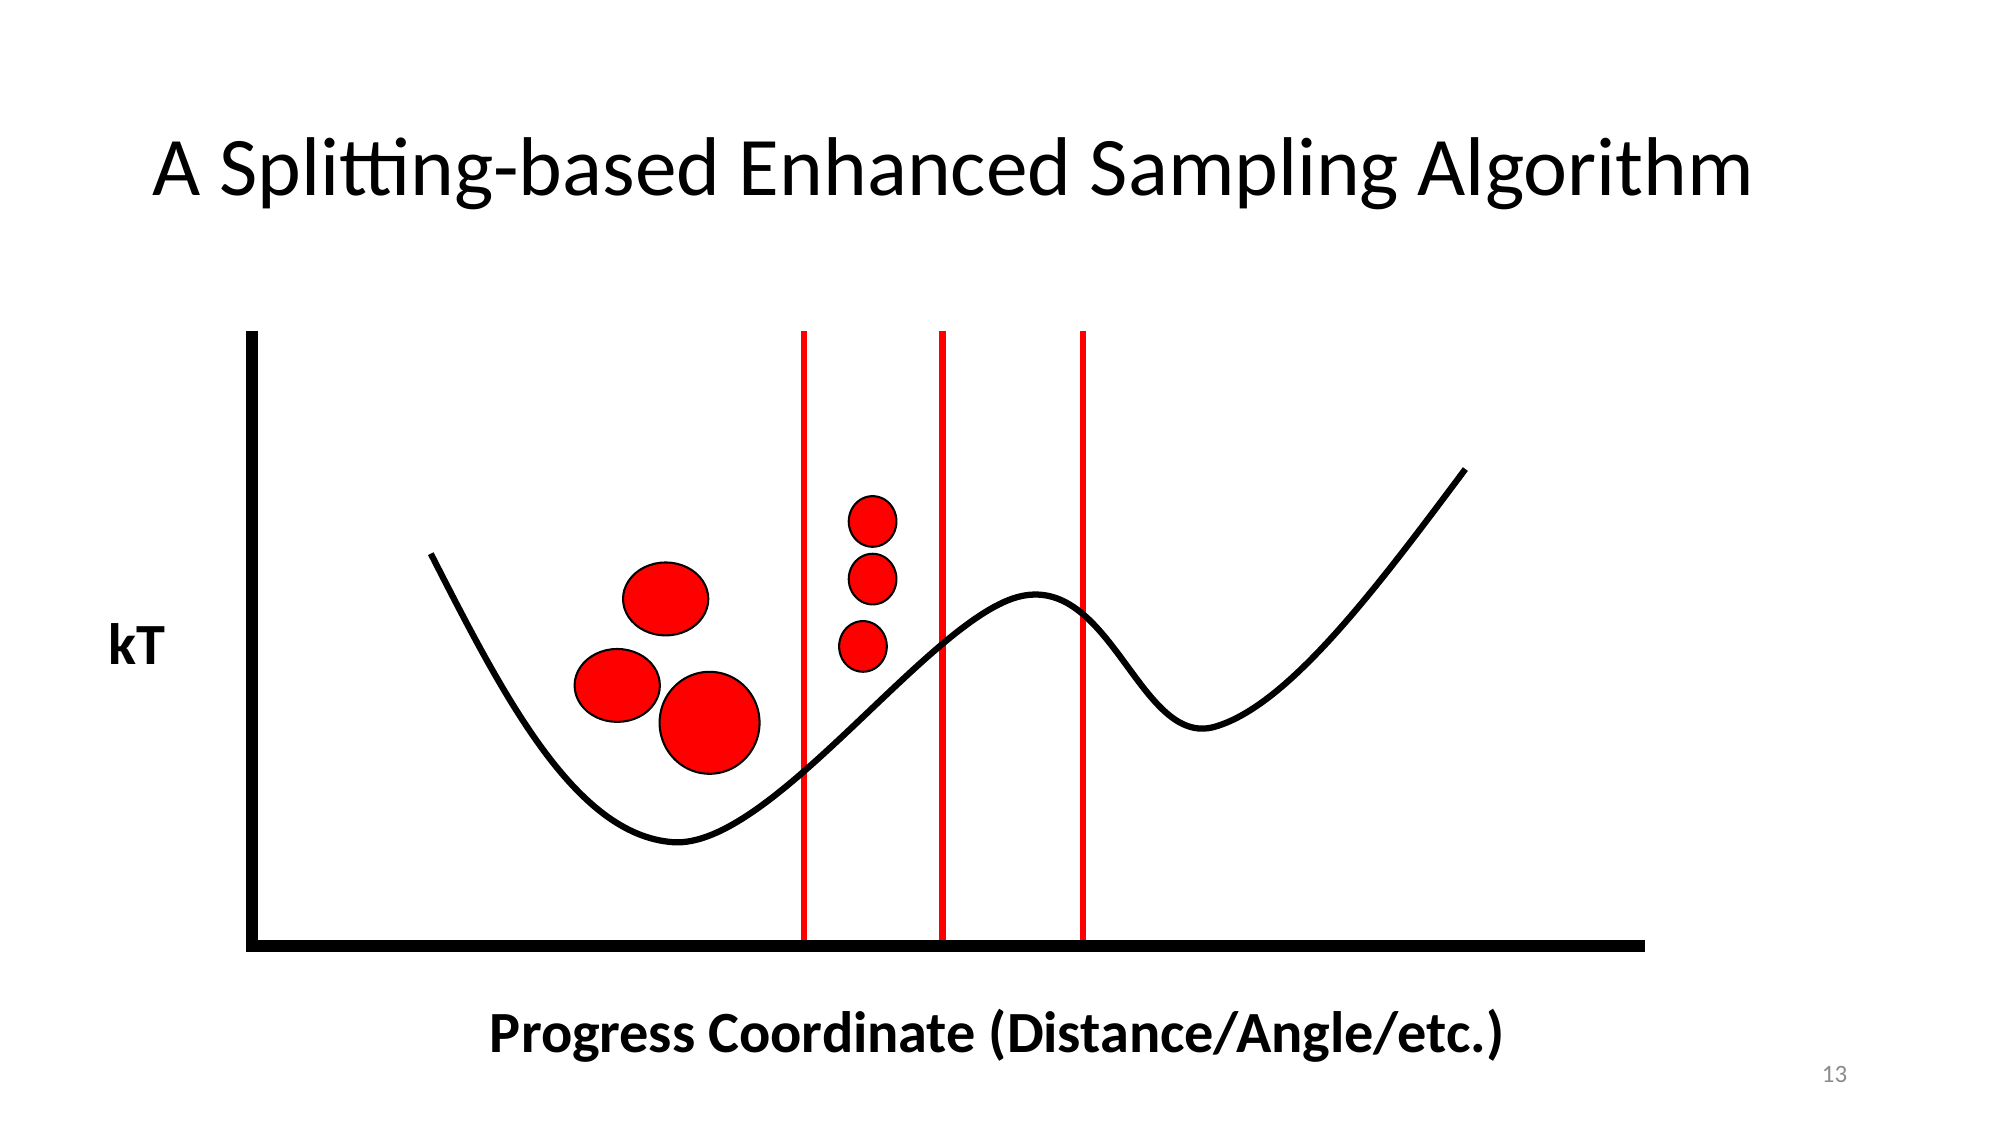

# A Splitting-based Enhanced Sampling Algorithm

kT

Progress Coordinate (Distance/Angle/etc.)
13